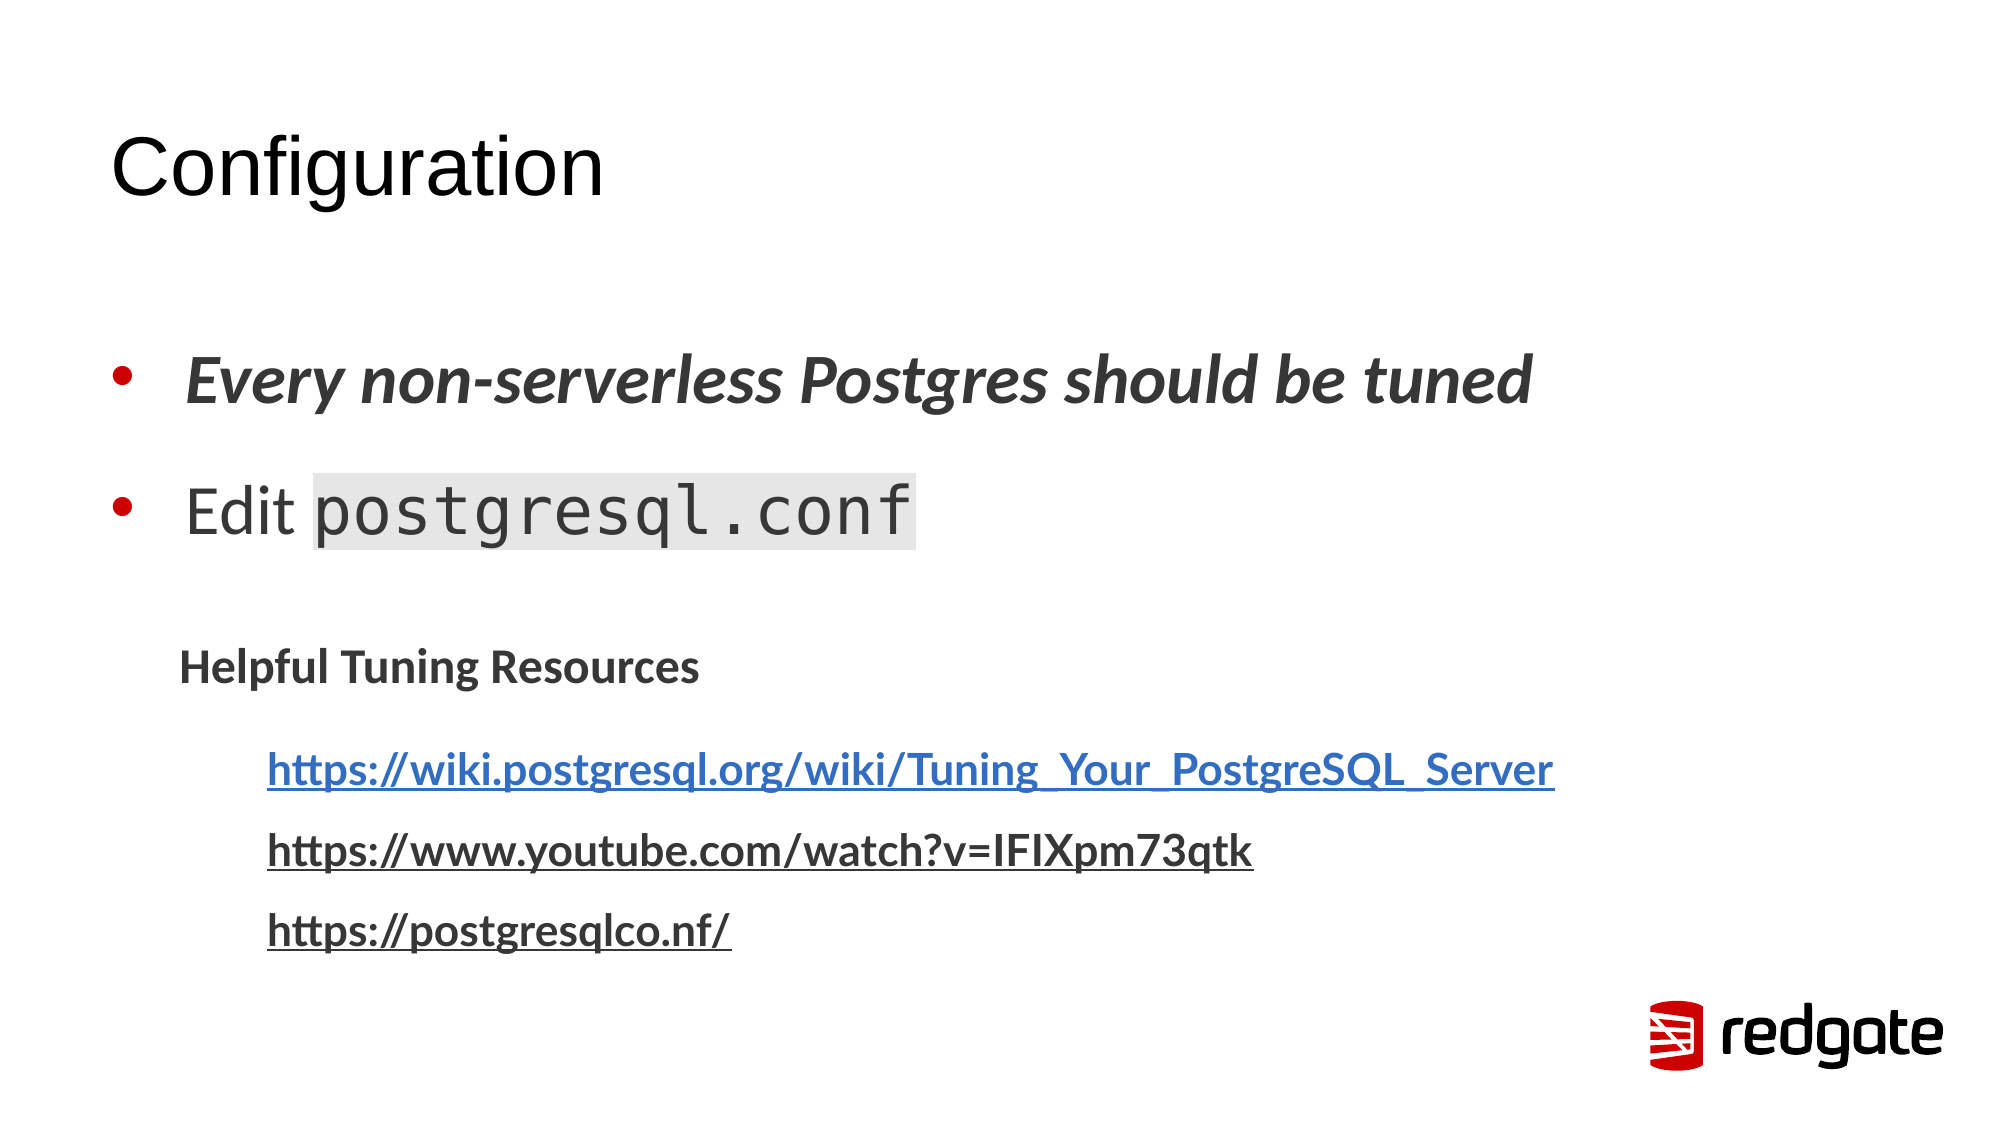

# Configuration
Every non-serverless Postgres should be tuned
Edit postgresql.conf

Helpful Tuning Resources
https://wiki.postgresql.org/wiki/Tuning_Your_PostgreSQL_Server
https://www.youtube.com/watch?v=IFIXpm73qtk
https://postgresqlco.nf/